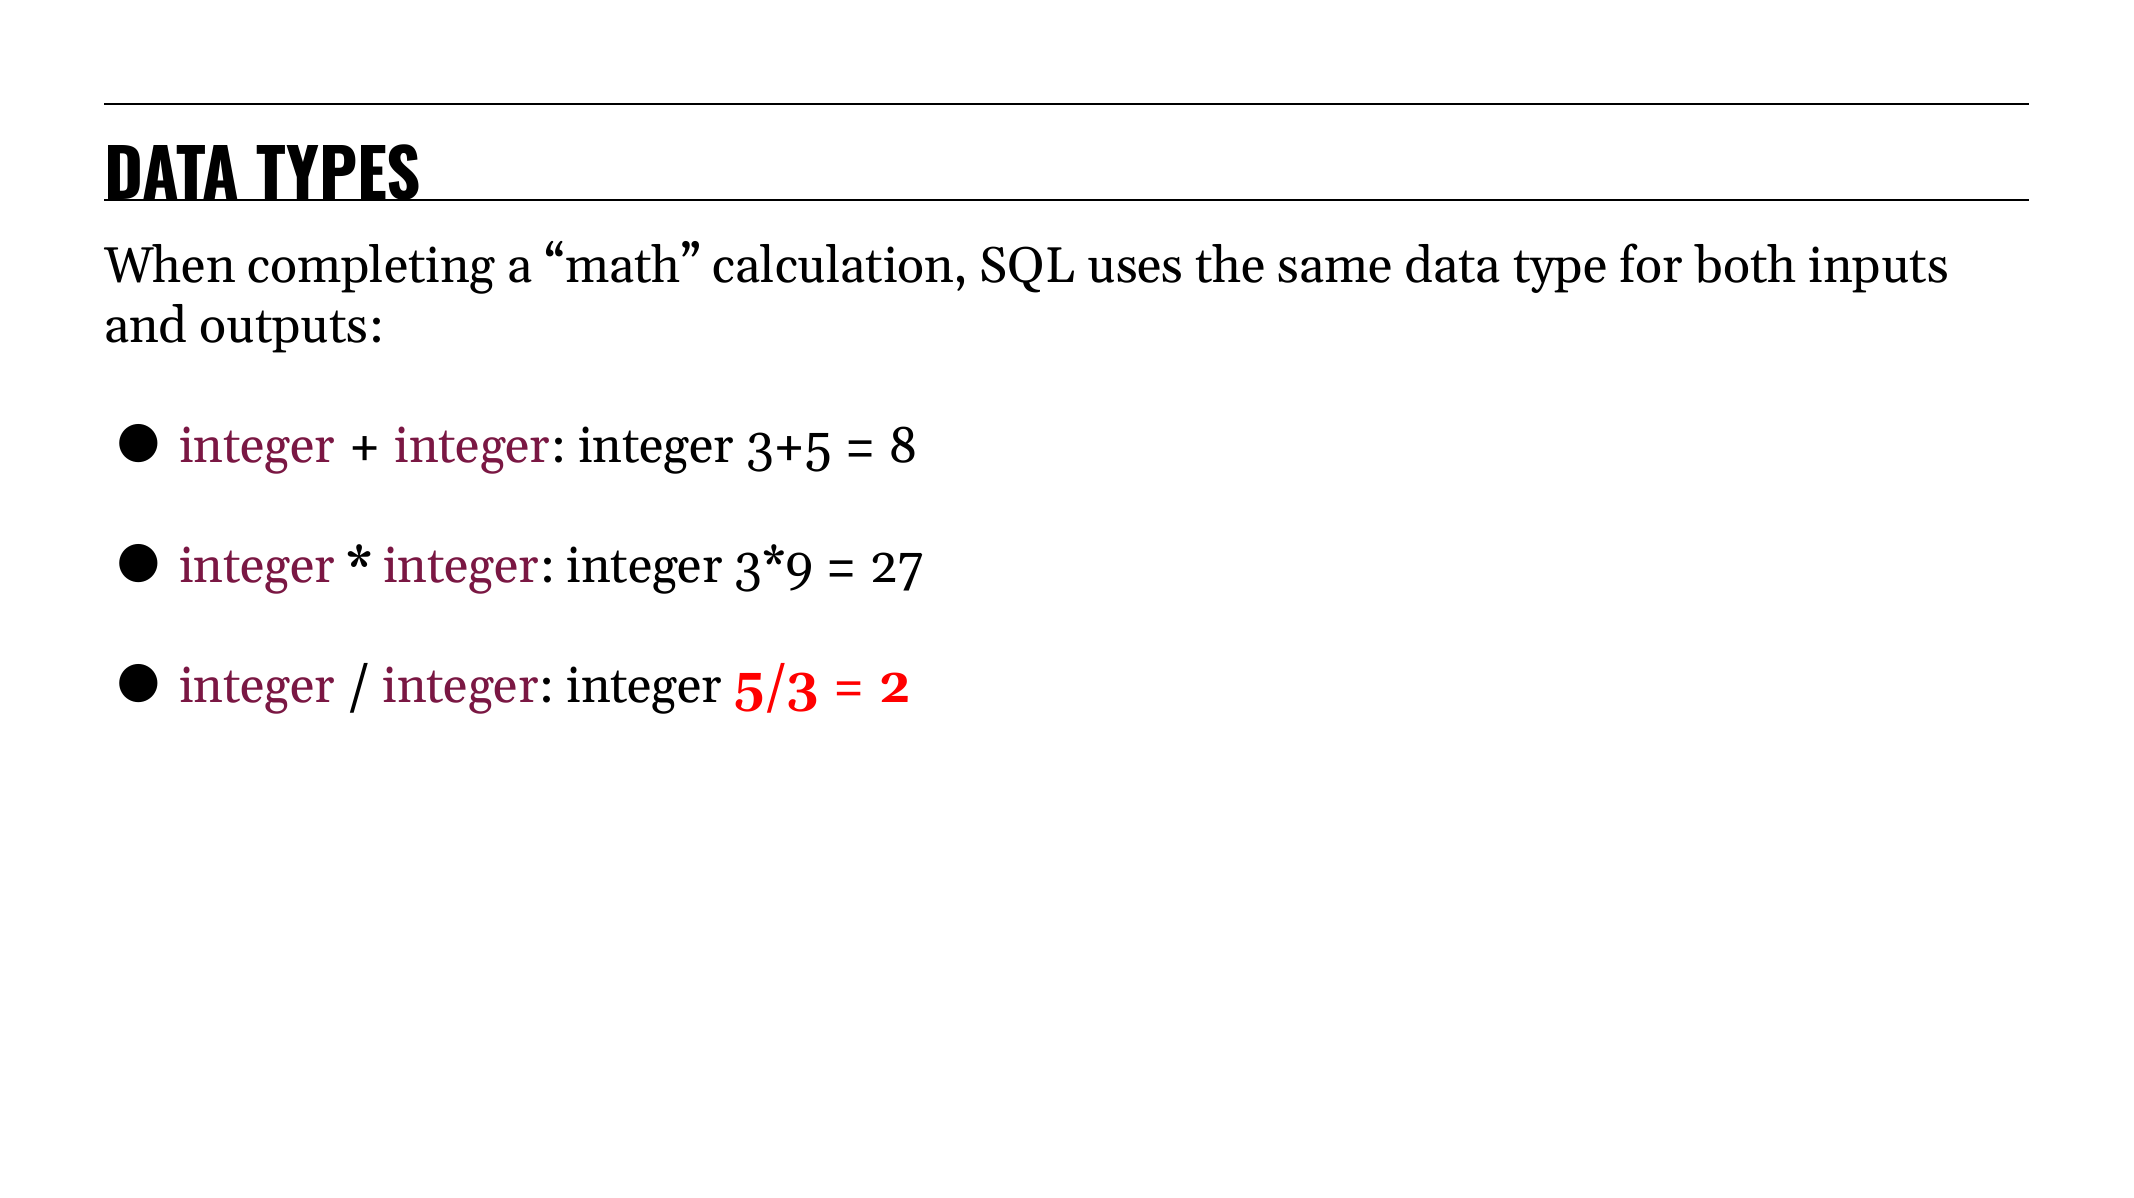

DATA TYPES
When completing a “math” calculation, SQL uses the same data type for both inputs and outputs:
integer + integer: integer 3+5 = 8
integer * integer: integer 3*9 = 27
integer / integer: integer 5/3 = 2